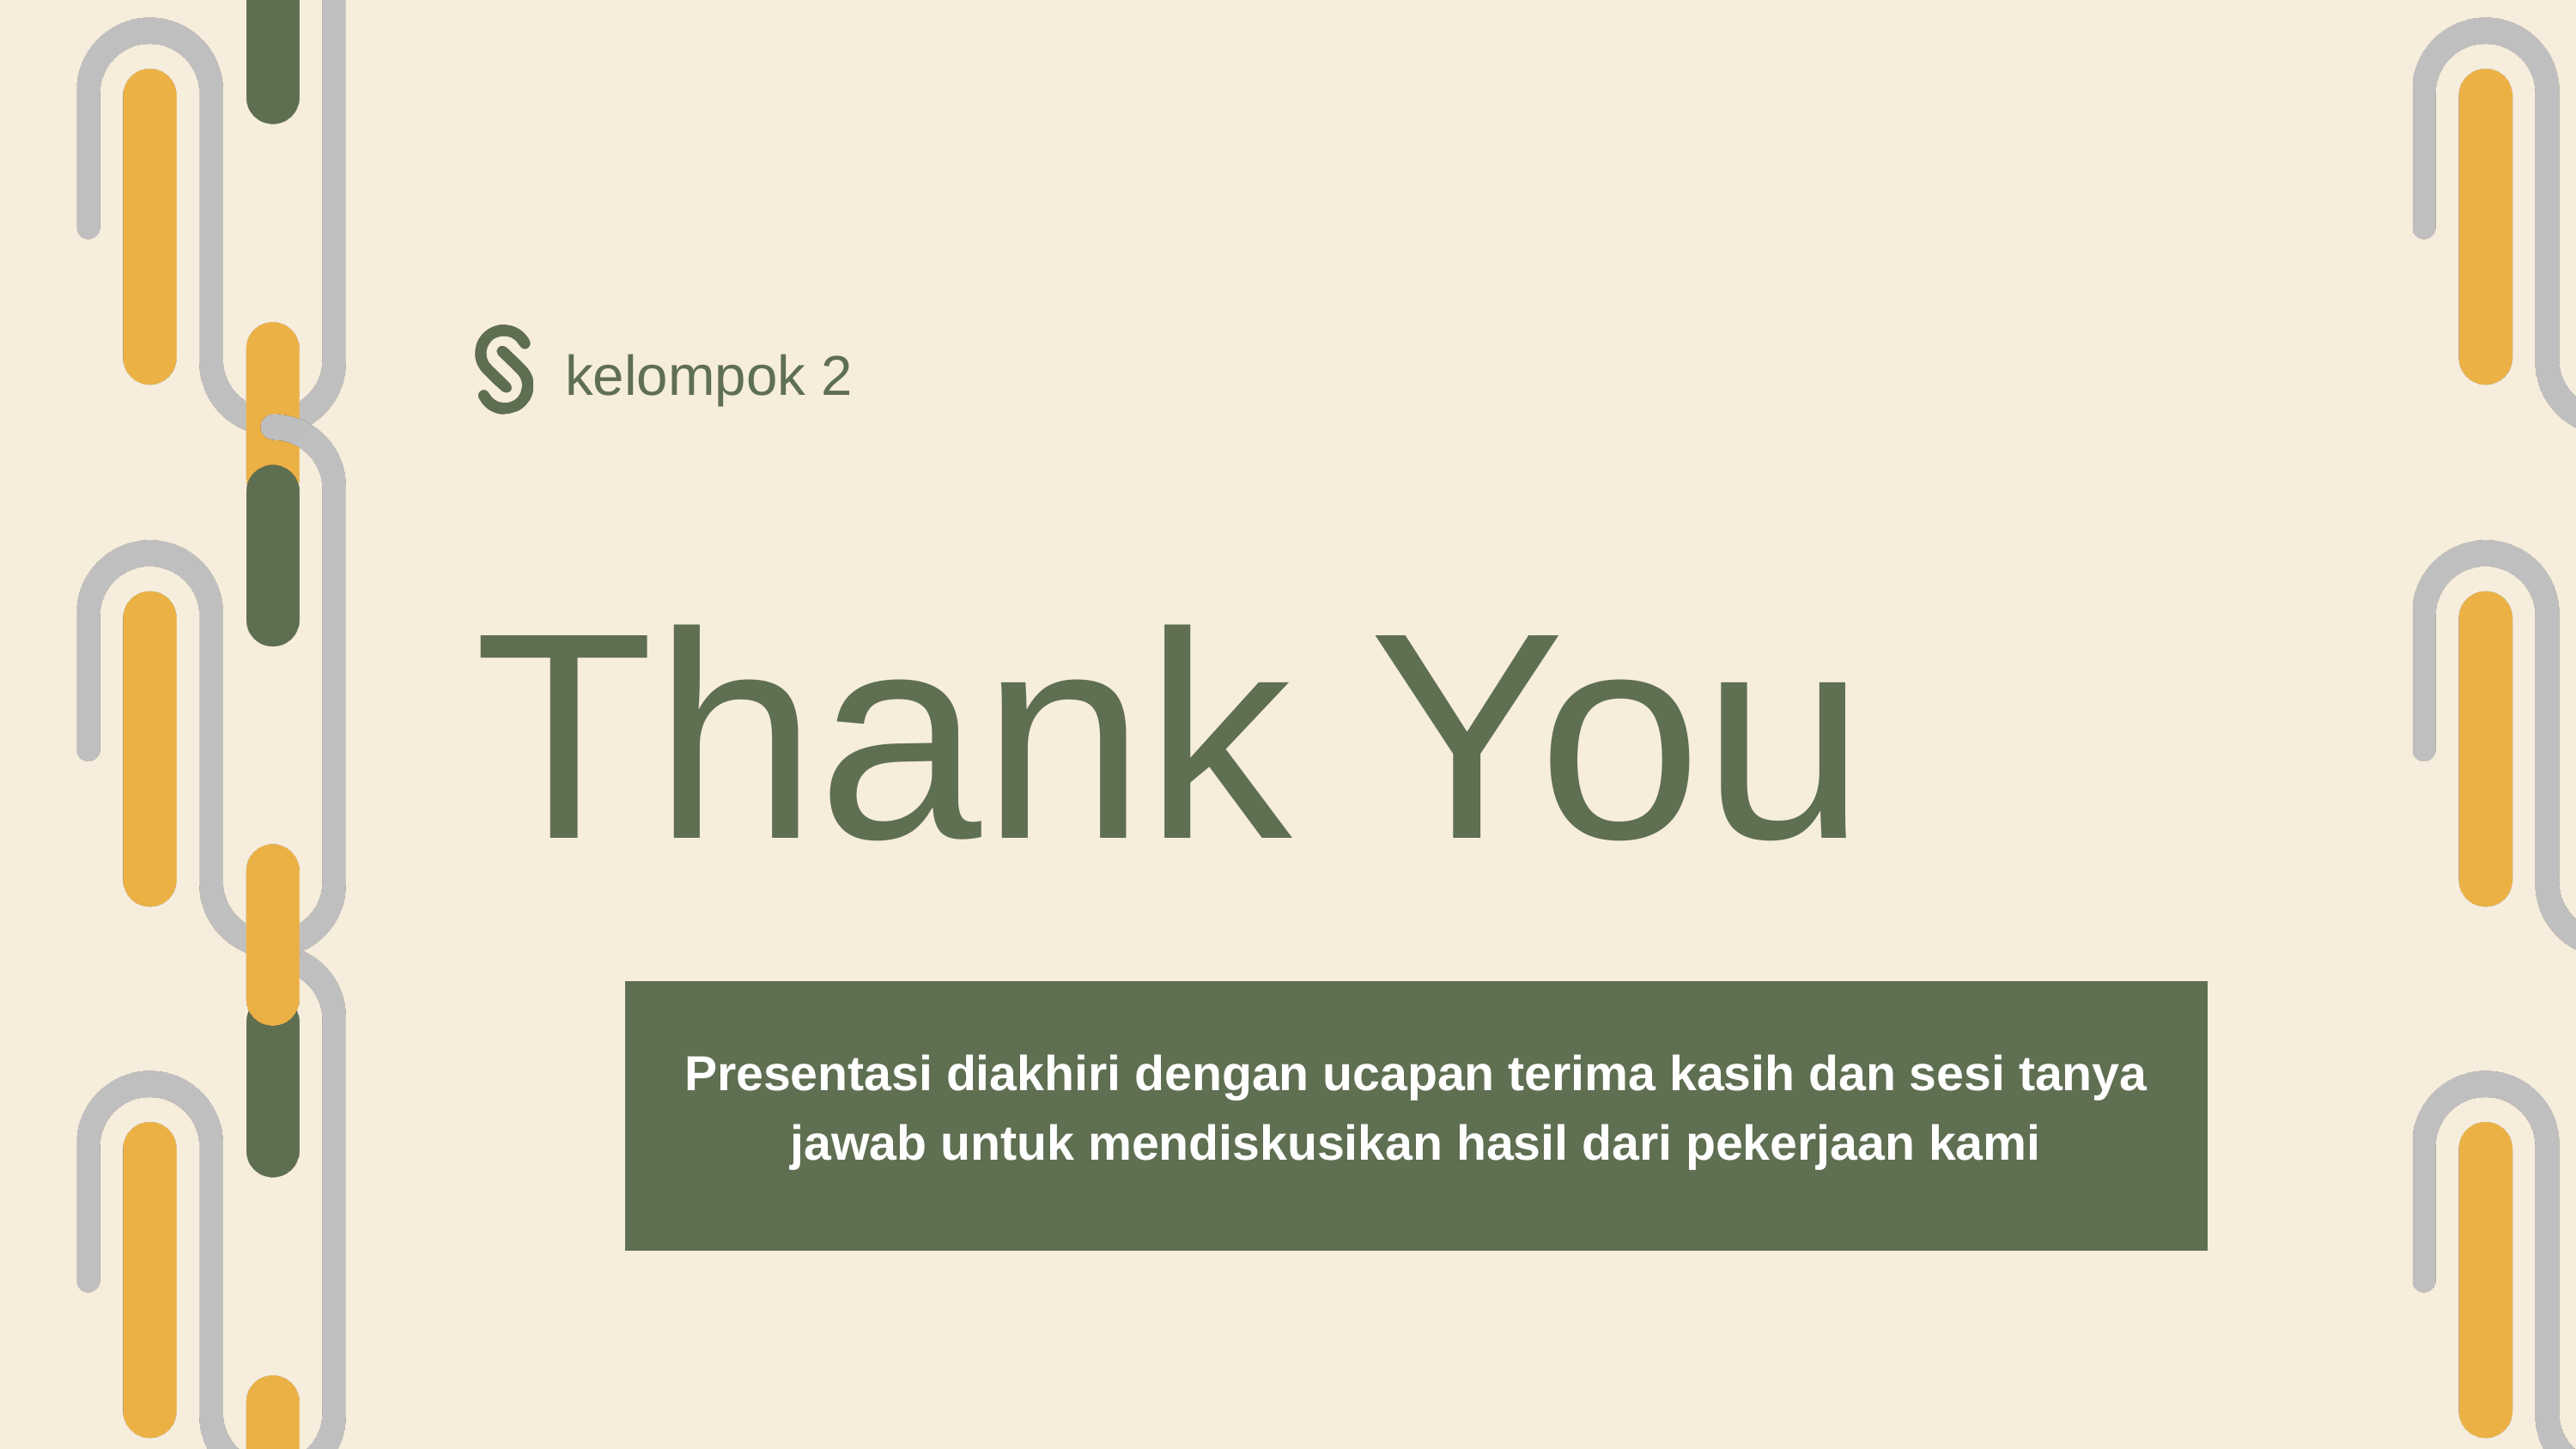

kelompok 2

Thank You

Presentasi diakhiri dengan ucapan terima kasih dan sesi tanya jawab untuk mendiskusikan hasil dari pekerjaan kami